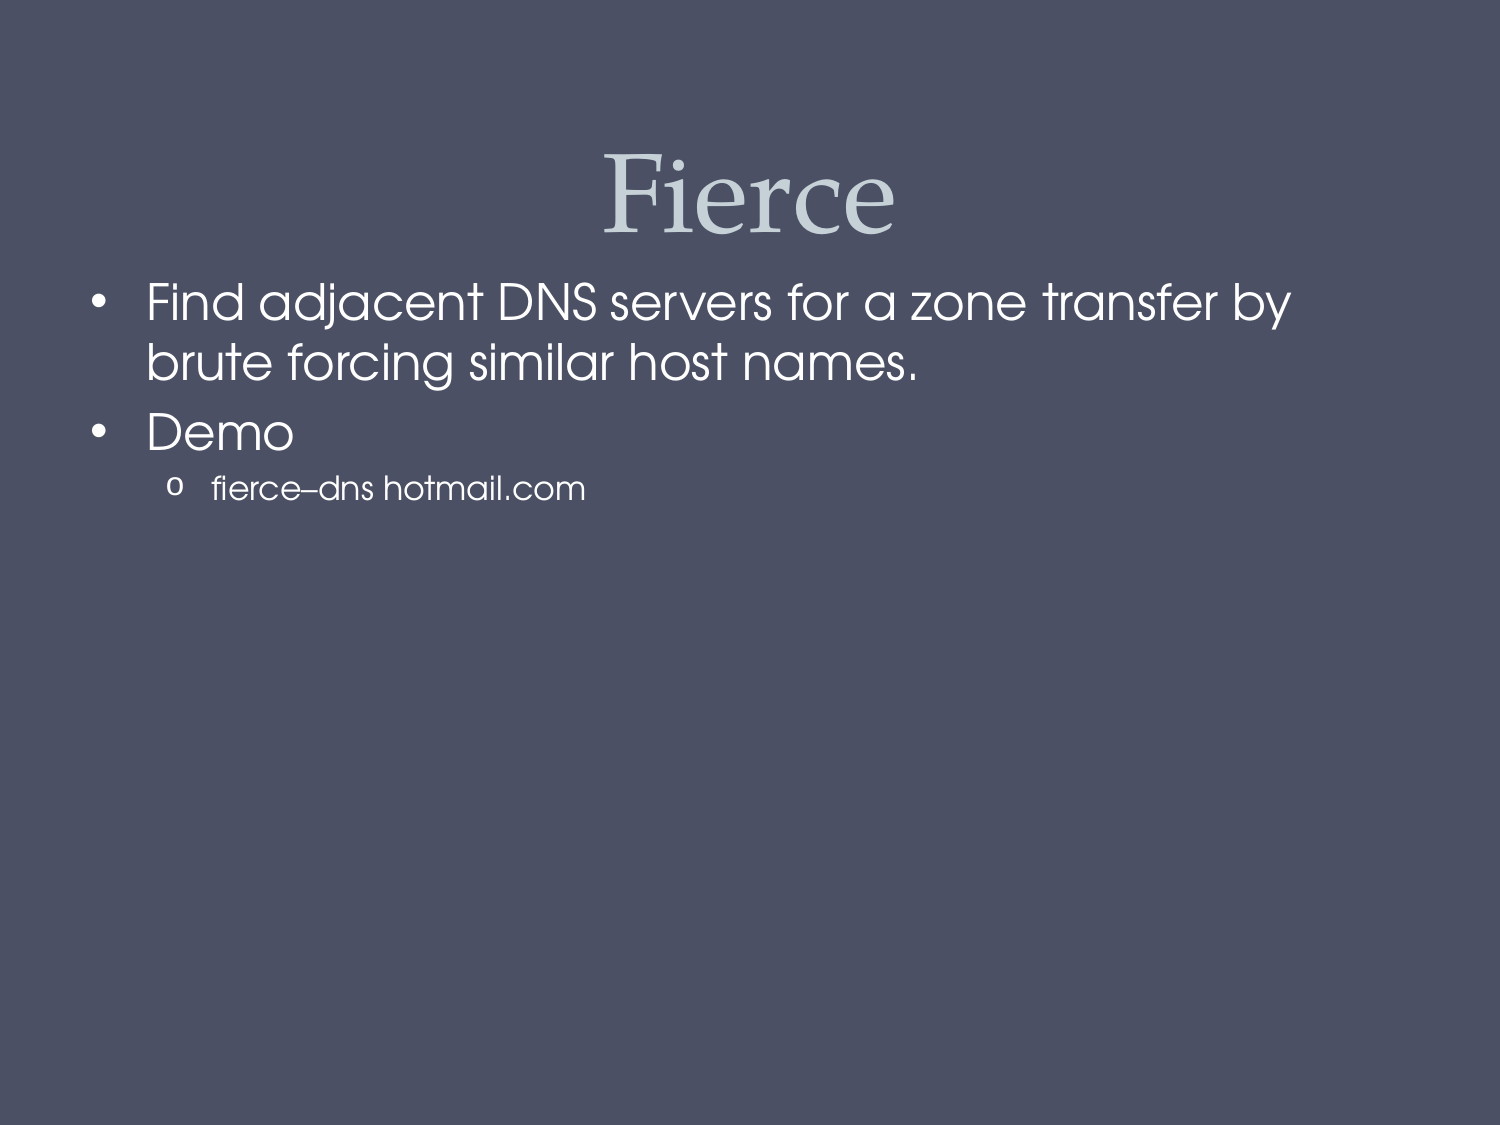

# Fierce
Find adjacent DNS servers for a zone transfer by brute forcing similar host names.
Demo
fierce–dns hotmail.com